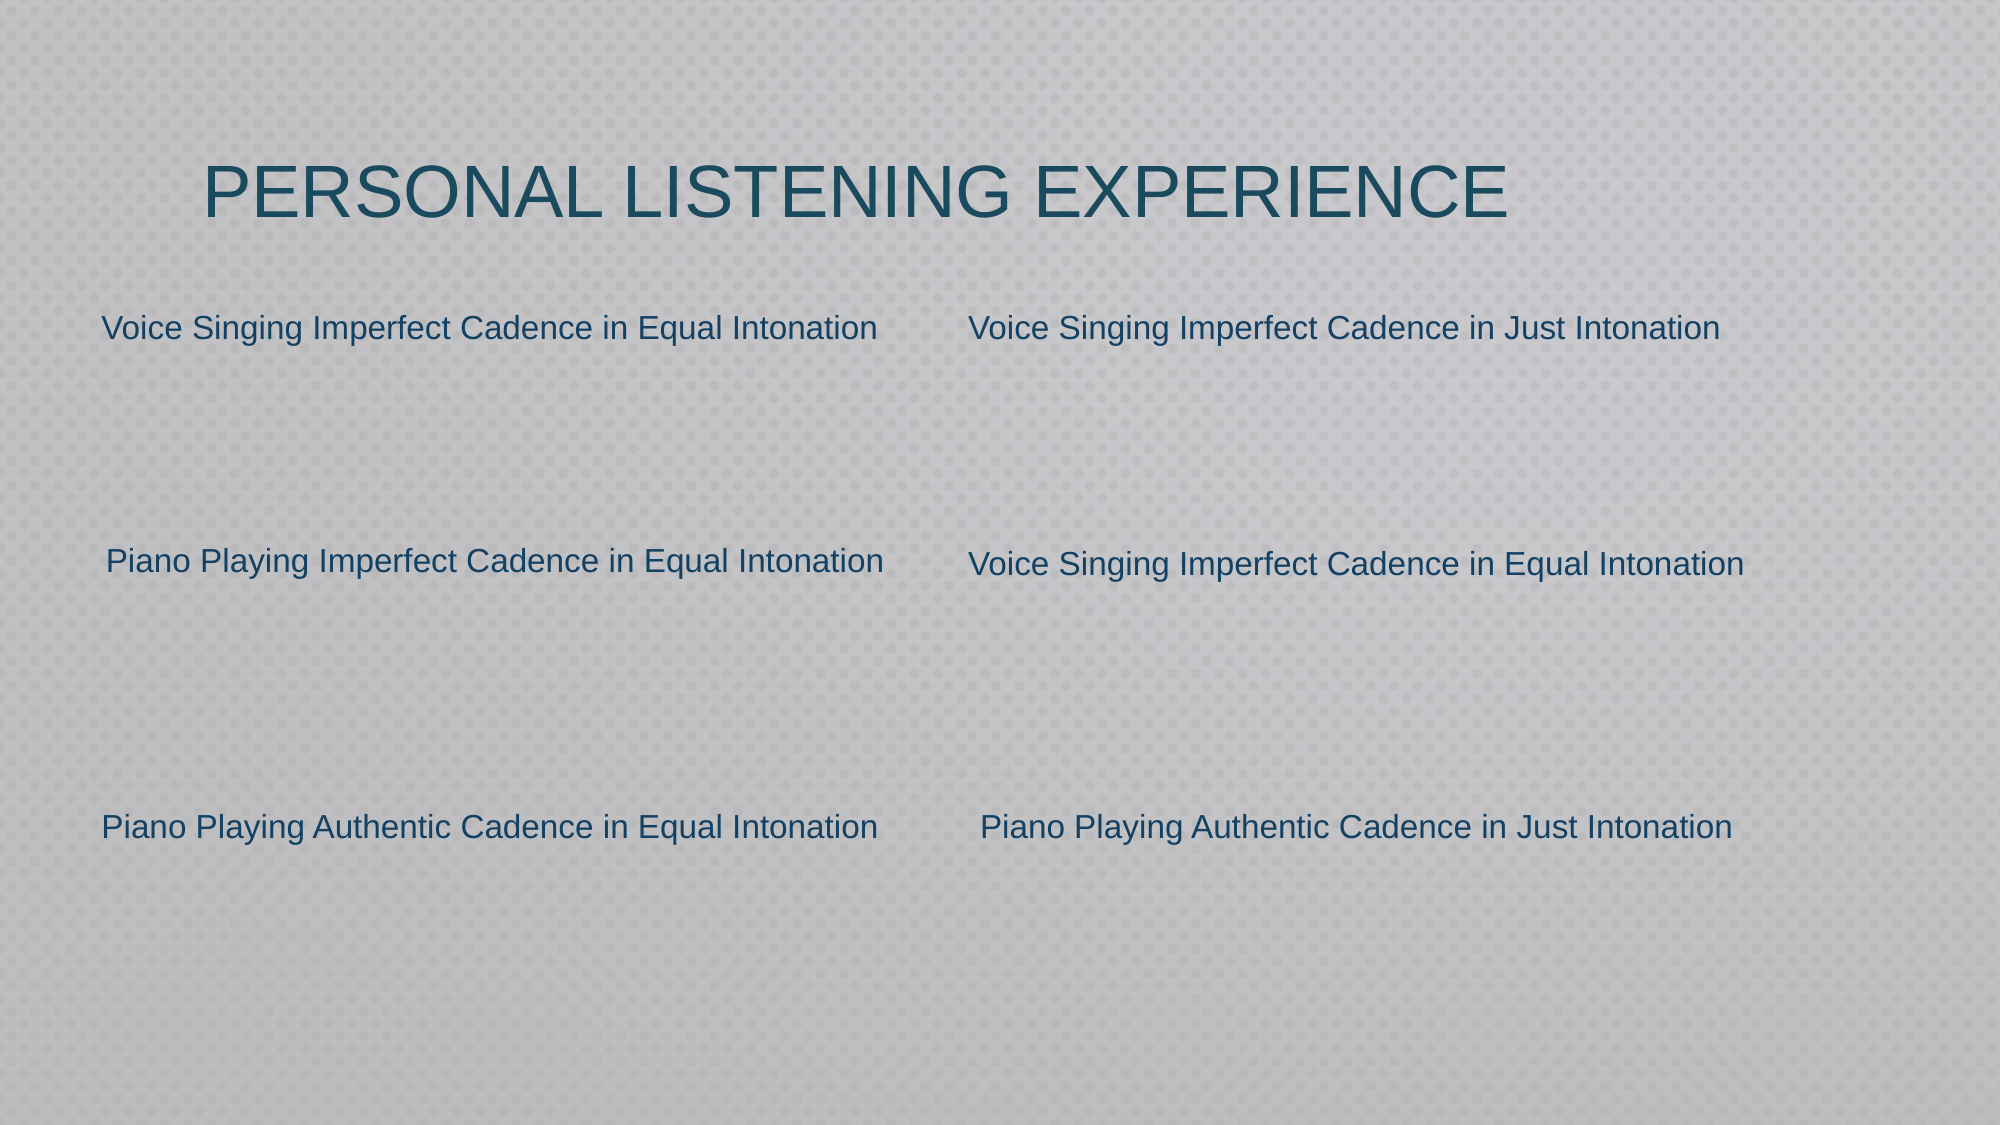

# Personal Listening Experience
Voice Singing Imperfect Cadence in Equal Intonation
Voice Singing Imperfect Cadence in Just Intonation
Piano Playing Imperfect Cadence in Equal Intonation
Voice Singing Imperfect Cadence in Equal Intonation

Piano Playing Authentic Cadence in Equal Intonation
Piano Playing Authentic Cadence in Just Intonation